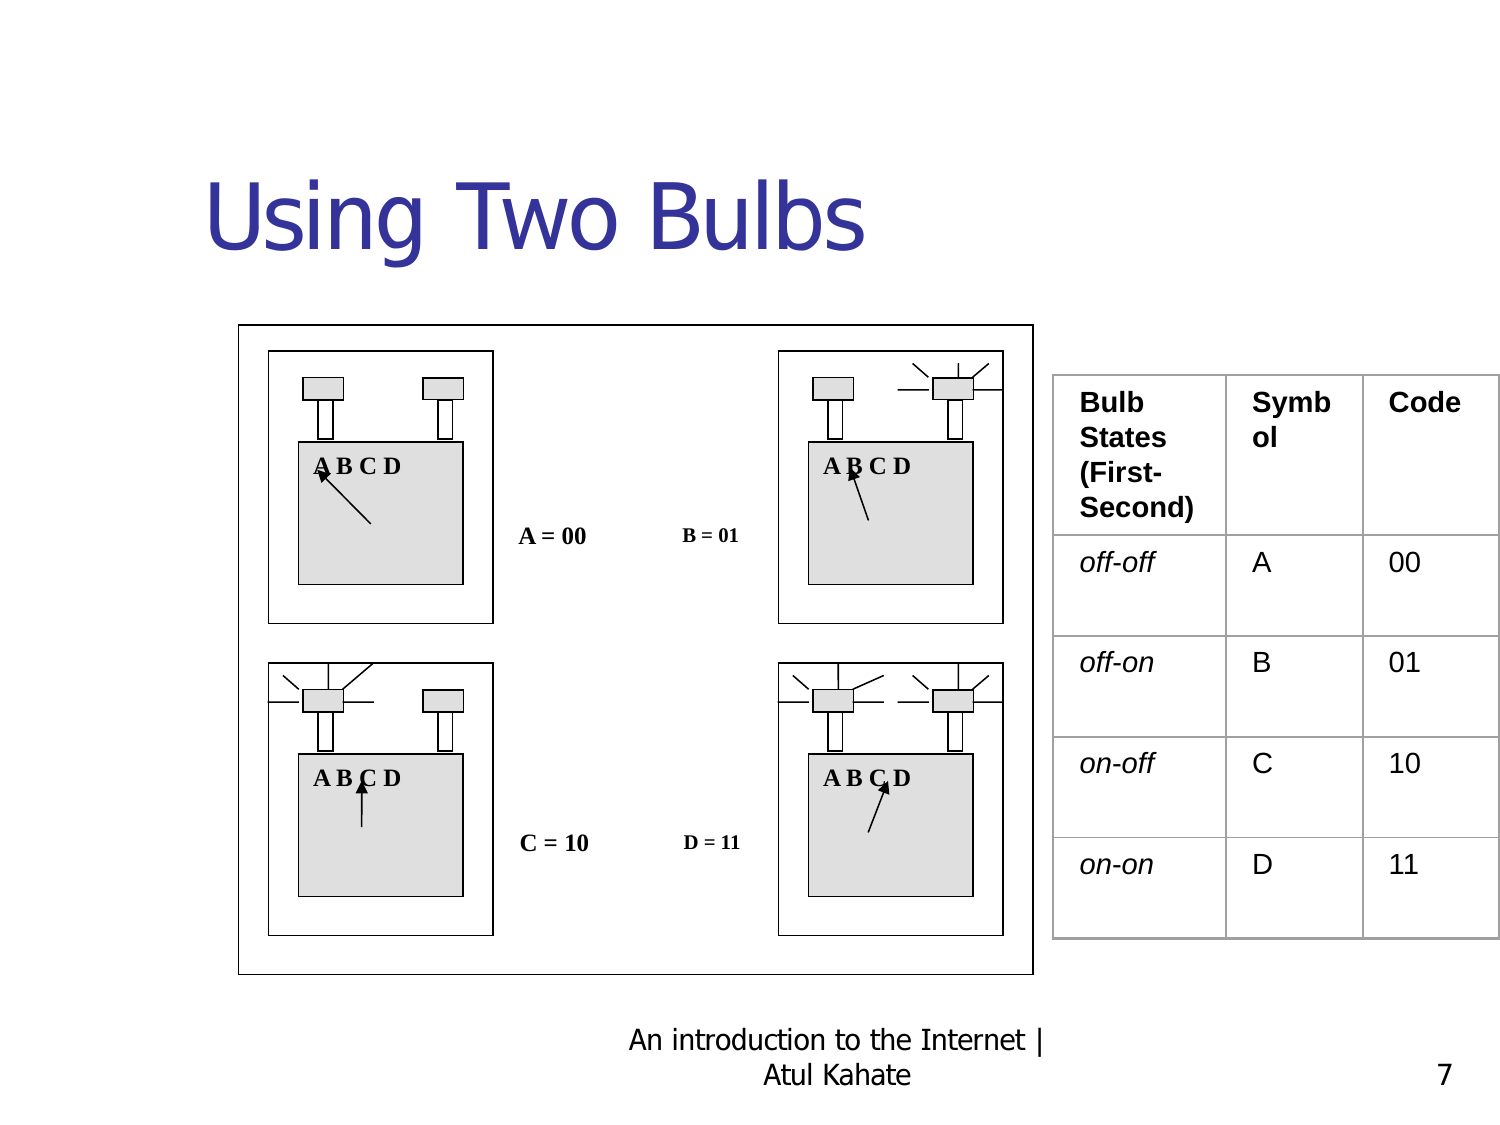

Using Two Bulbs

A B C D
A B C D

A = 00
B = 01

A B C D
A B C D

C = 10
D = 11

Bulb States (First-Second)

Symbol

Code

off-off

A

00

off-on

B

01

on-off

C

10

on-on

D

11

An introduction to the Internet | Atul Kahate
7